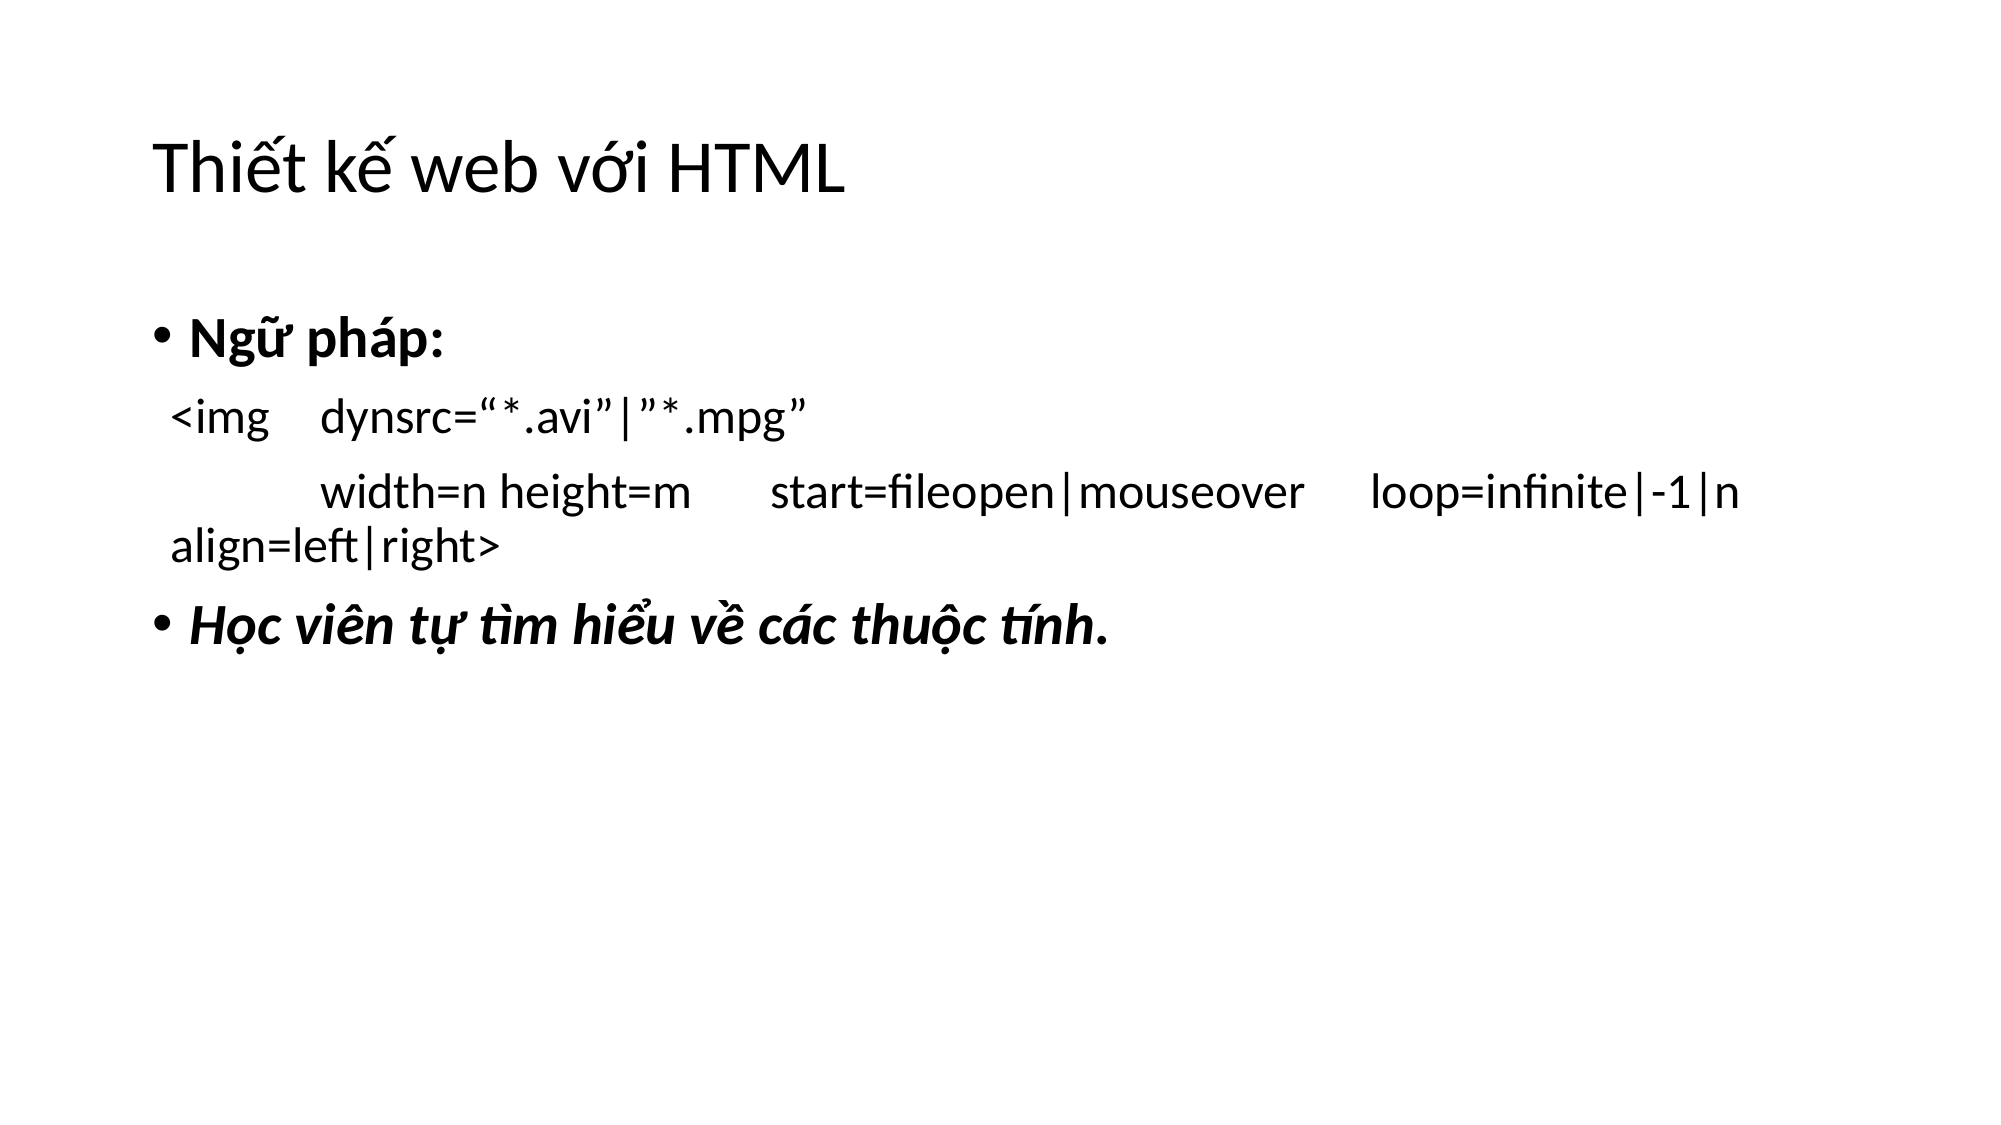

# Thiết kế web với HTML
Ngữ pháp:
<img	dynsrc=“*.avi”|”*.mpg”
	width=n height=m	start=fileopen|mouseover	loop=infinite|-1|n	align=left|right>
Học viên tự tìm hiểu về các thuộc tính.